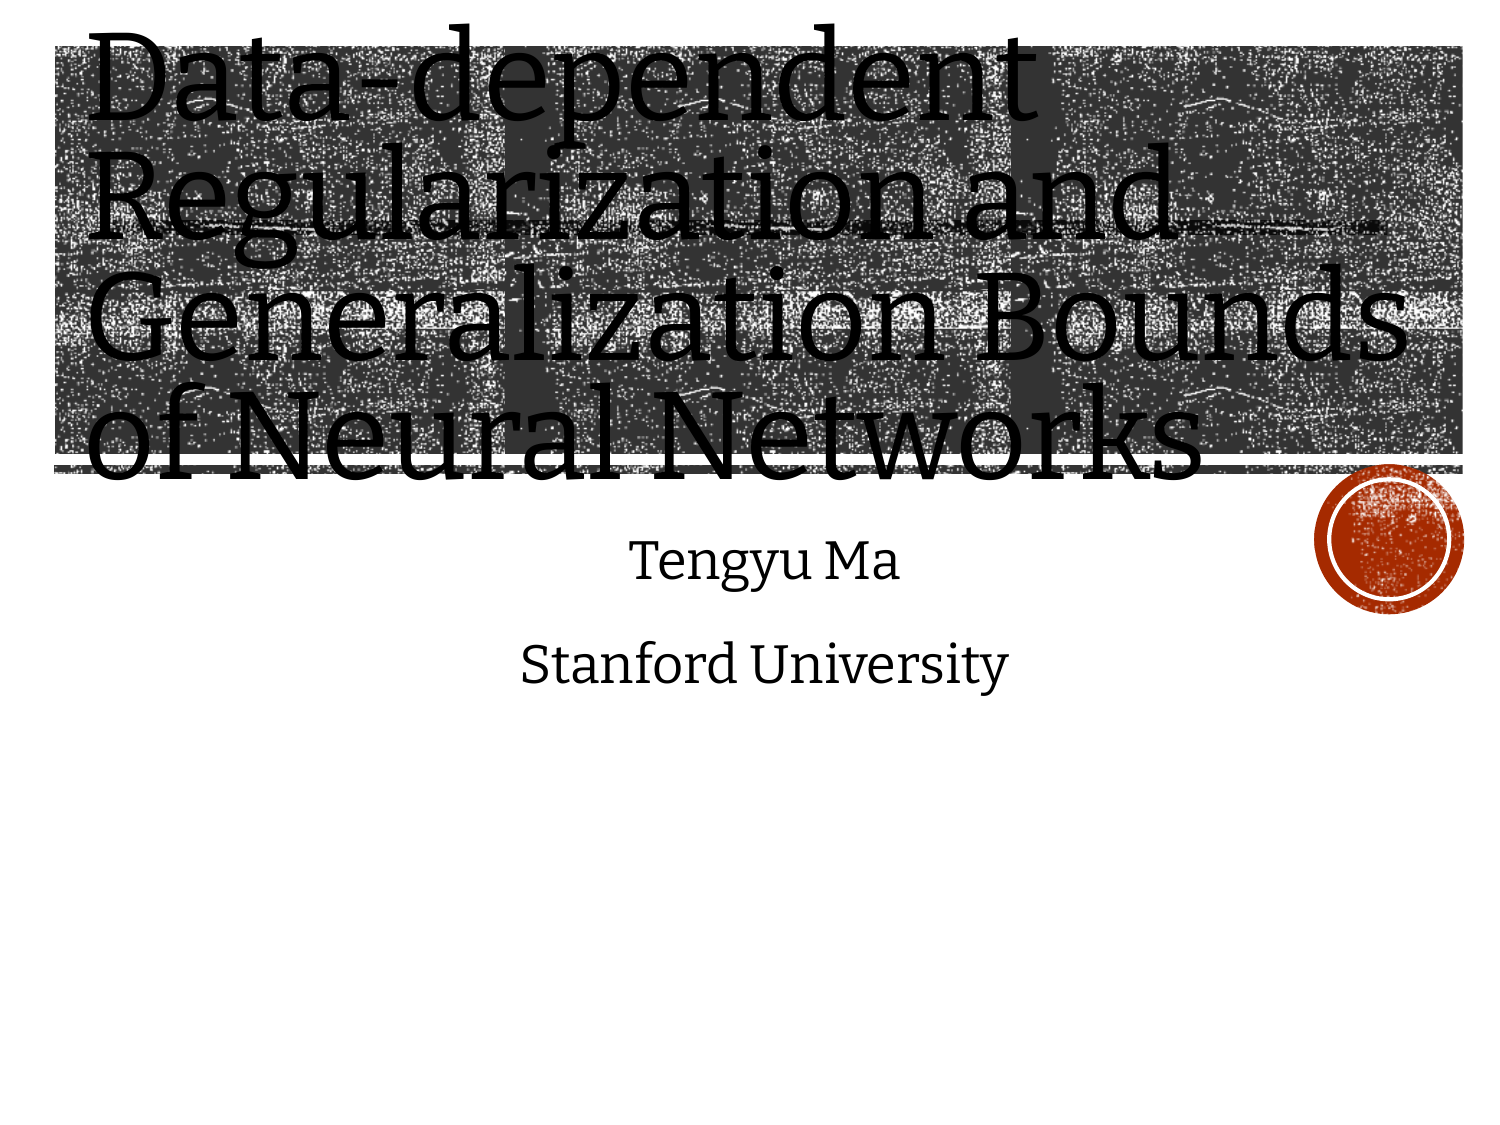

# Data-dependent Regularization and Generalization Bounds of Neural Networks
Tengyu Ma
Stanford University